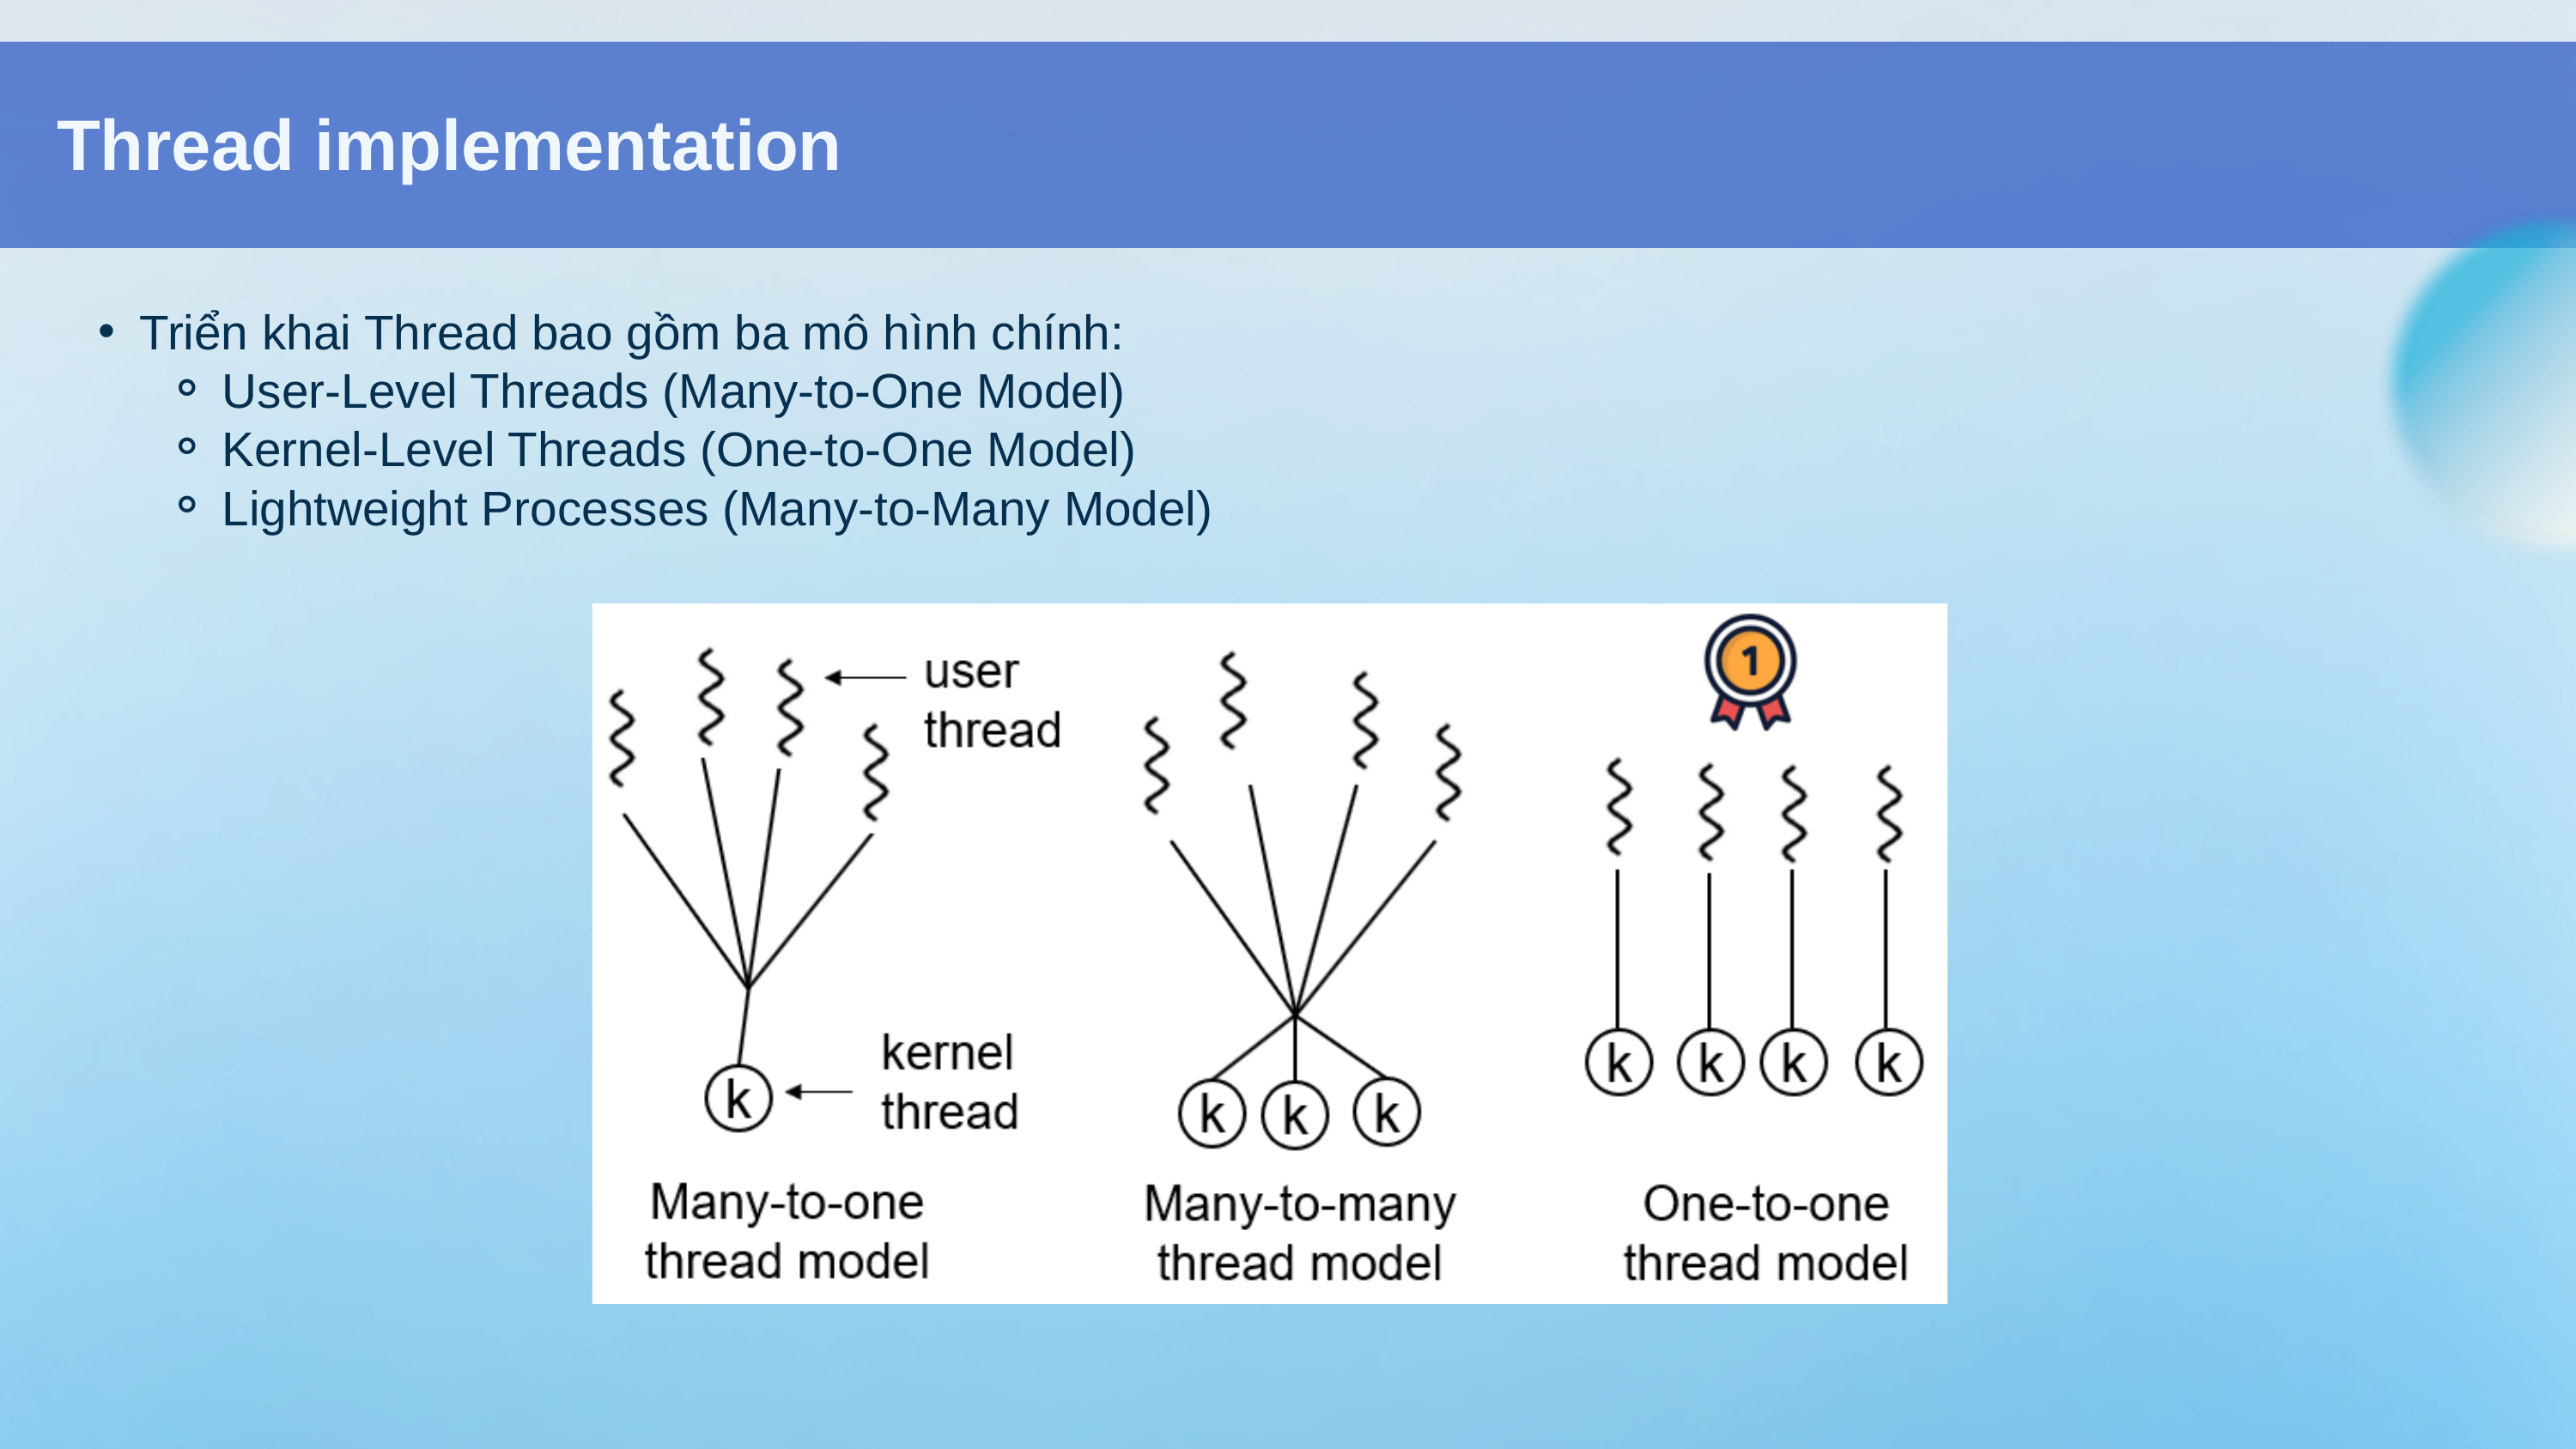

Thread implementation

Triển khai Thread bao gồm ba mô hình chính:
User-Level Threads (Many-to-One Model)
Kernel-Level Threads (One-to-One Model)
Lightweight Processes (Many-to-Many Model)